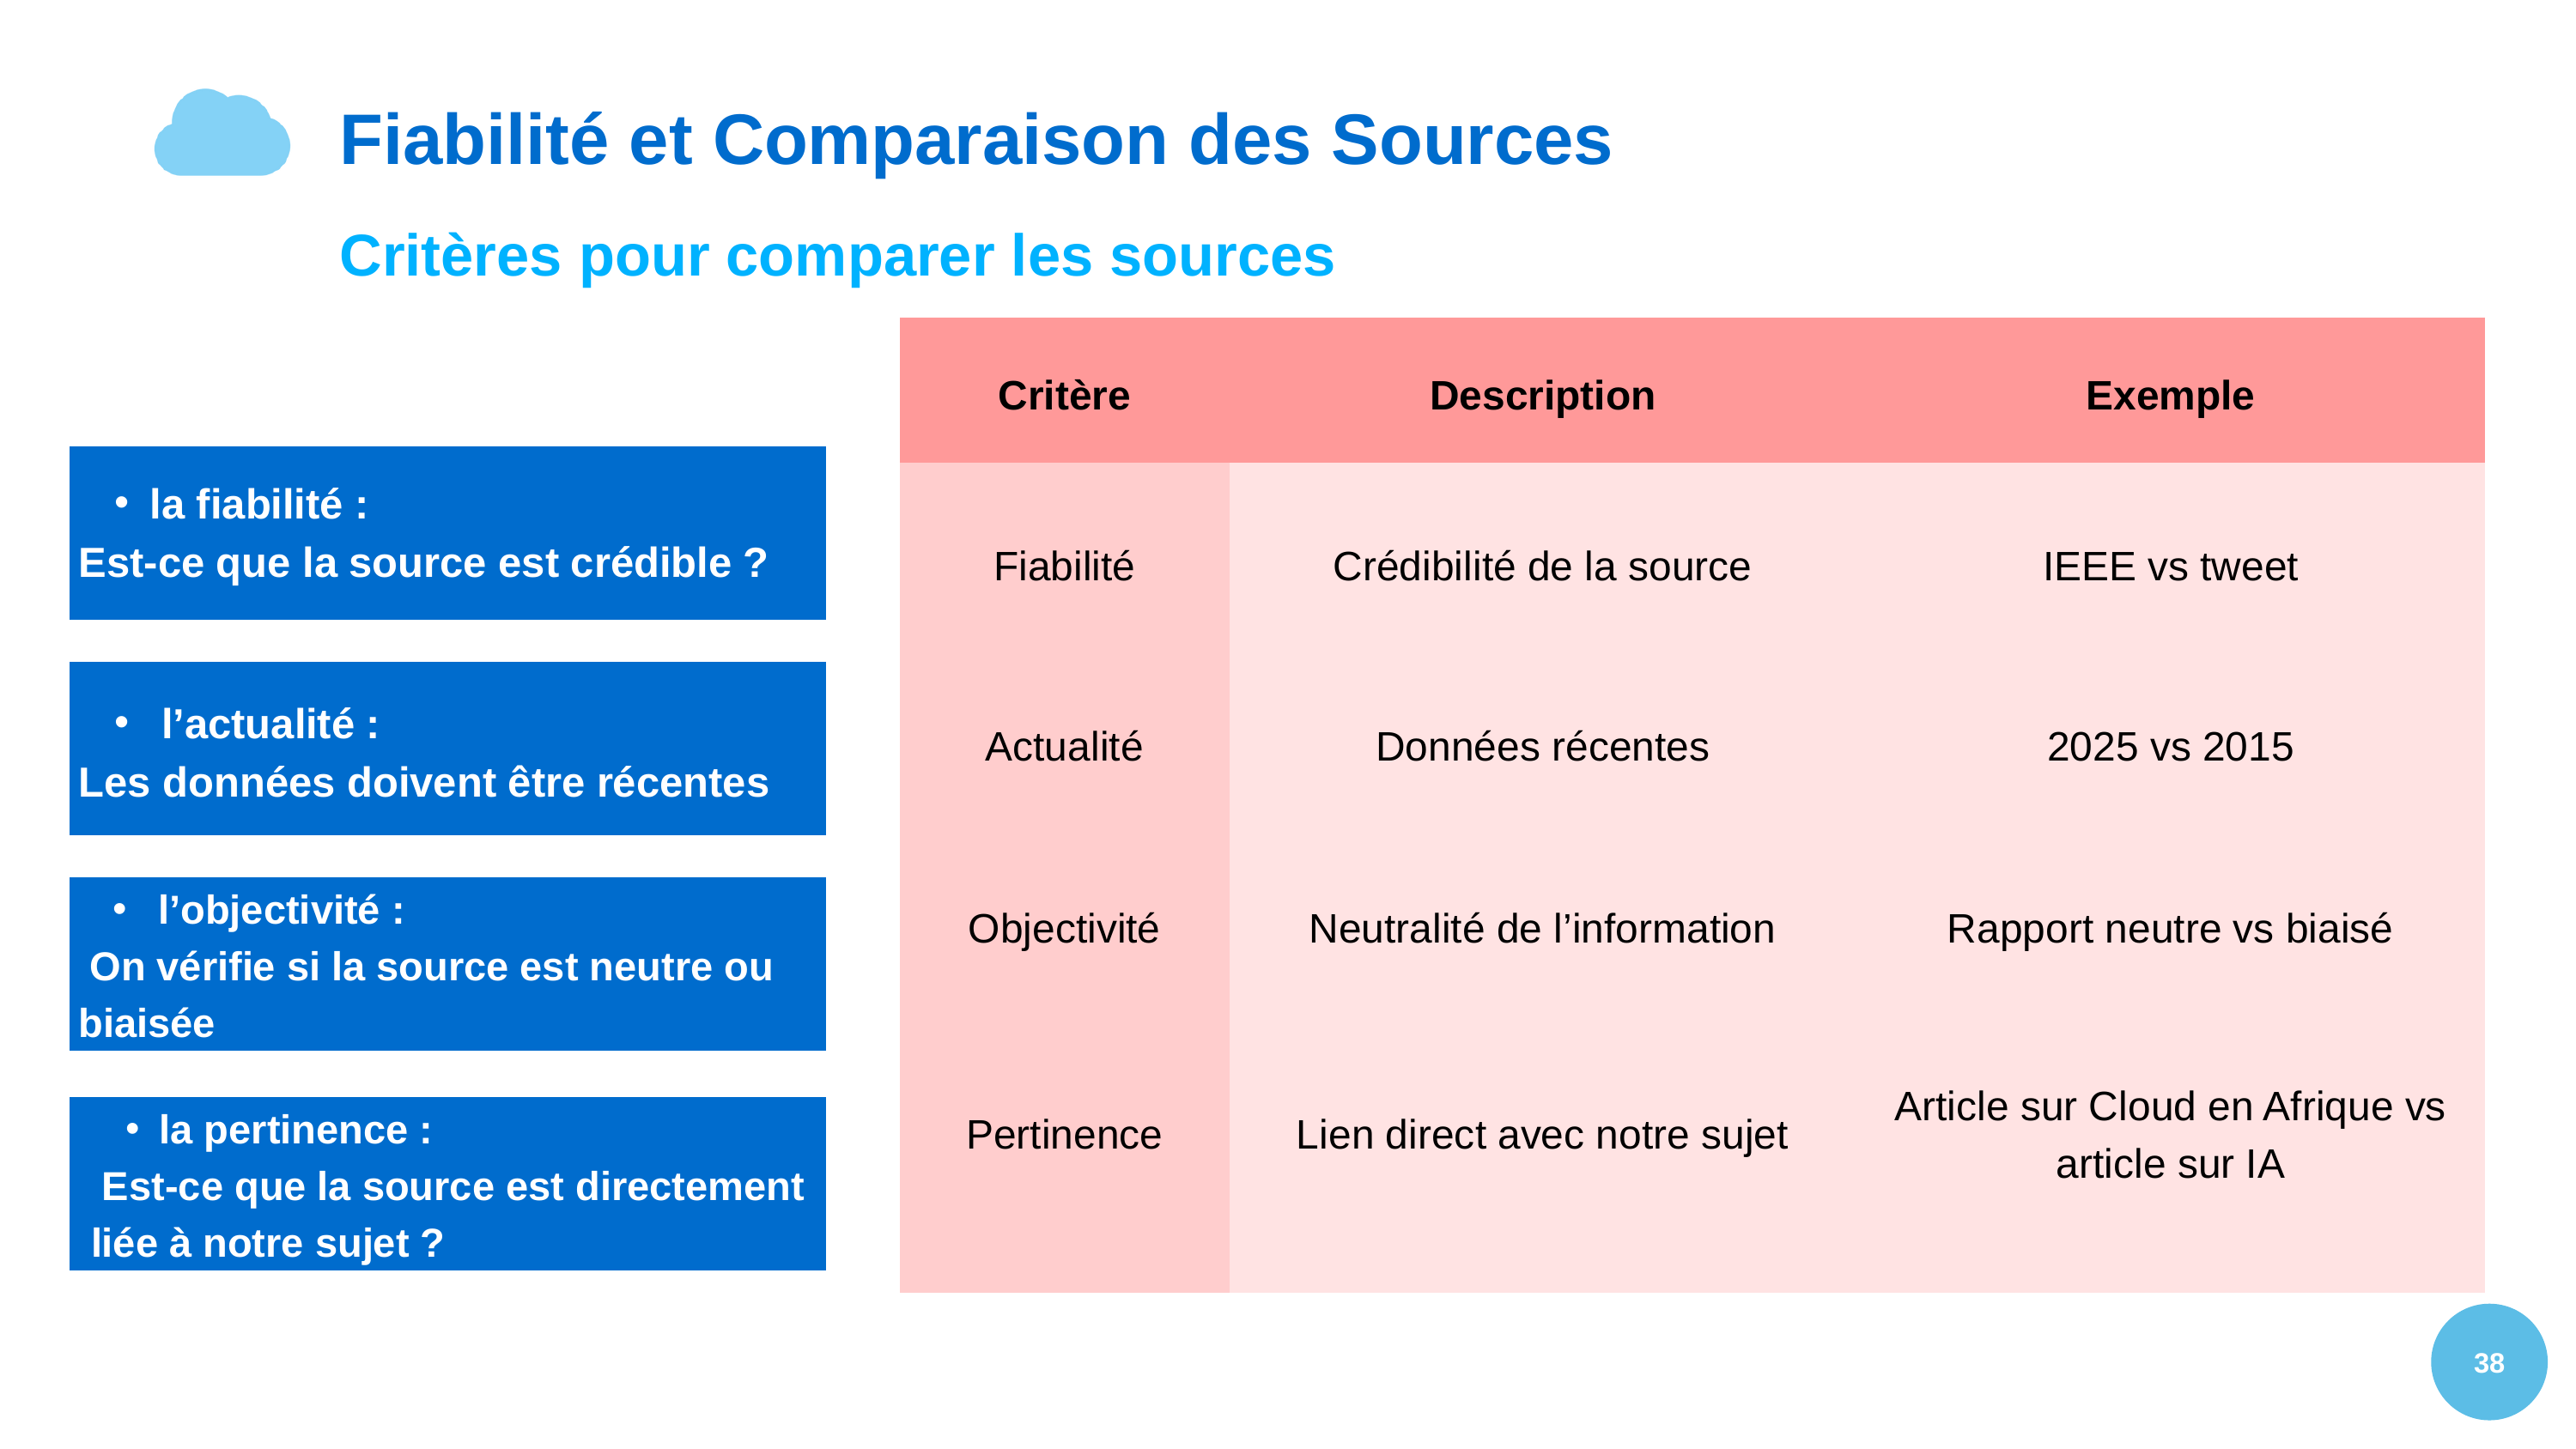

Fiabilité et Comparaison des Sources
Critères pour comparer les sources
| Critère | Description | Exemple |
| --- | --- | --- |
| Fiabilité | Crédibilité de la source | IEEE vs tweet |
| Actualité | Données récentes | 2025 vs 2015 |
| Objectivité | Neutralité de l’information | Rapport neutre vs biaisé |
| Pertinence | Lien direct avec notre sujet | Article sur Cloud en Afrique vs article sur IA |

la fiabilité :
Est-ce que la source est crédible ?

 l’actualité :
Les données doivent être récentes
 l’objectivité :
 On vérifie si la source est neutre ou biaisée

la pertinence :
 Est-ce que la source est directement liée à notre sujet ?

38